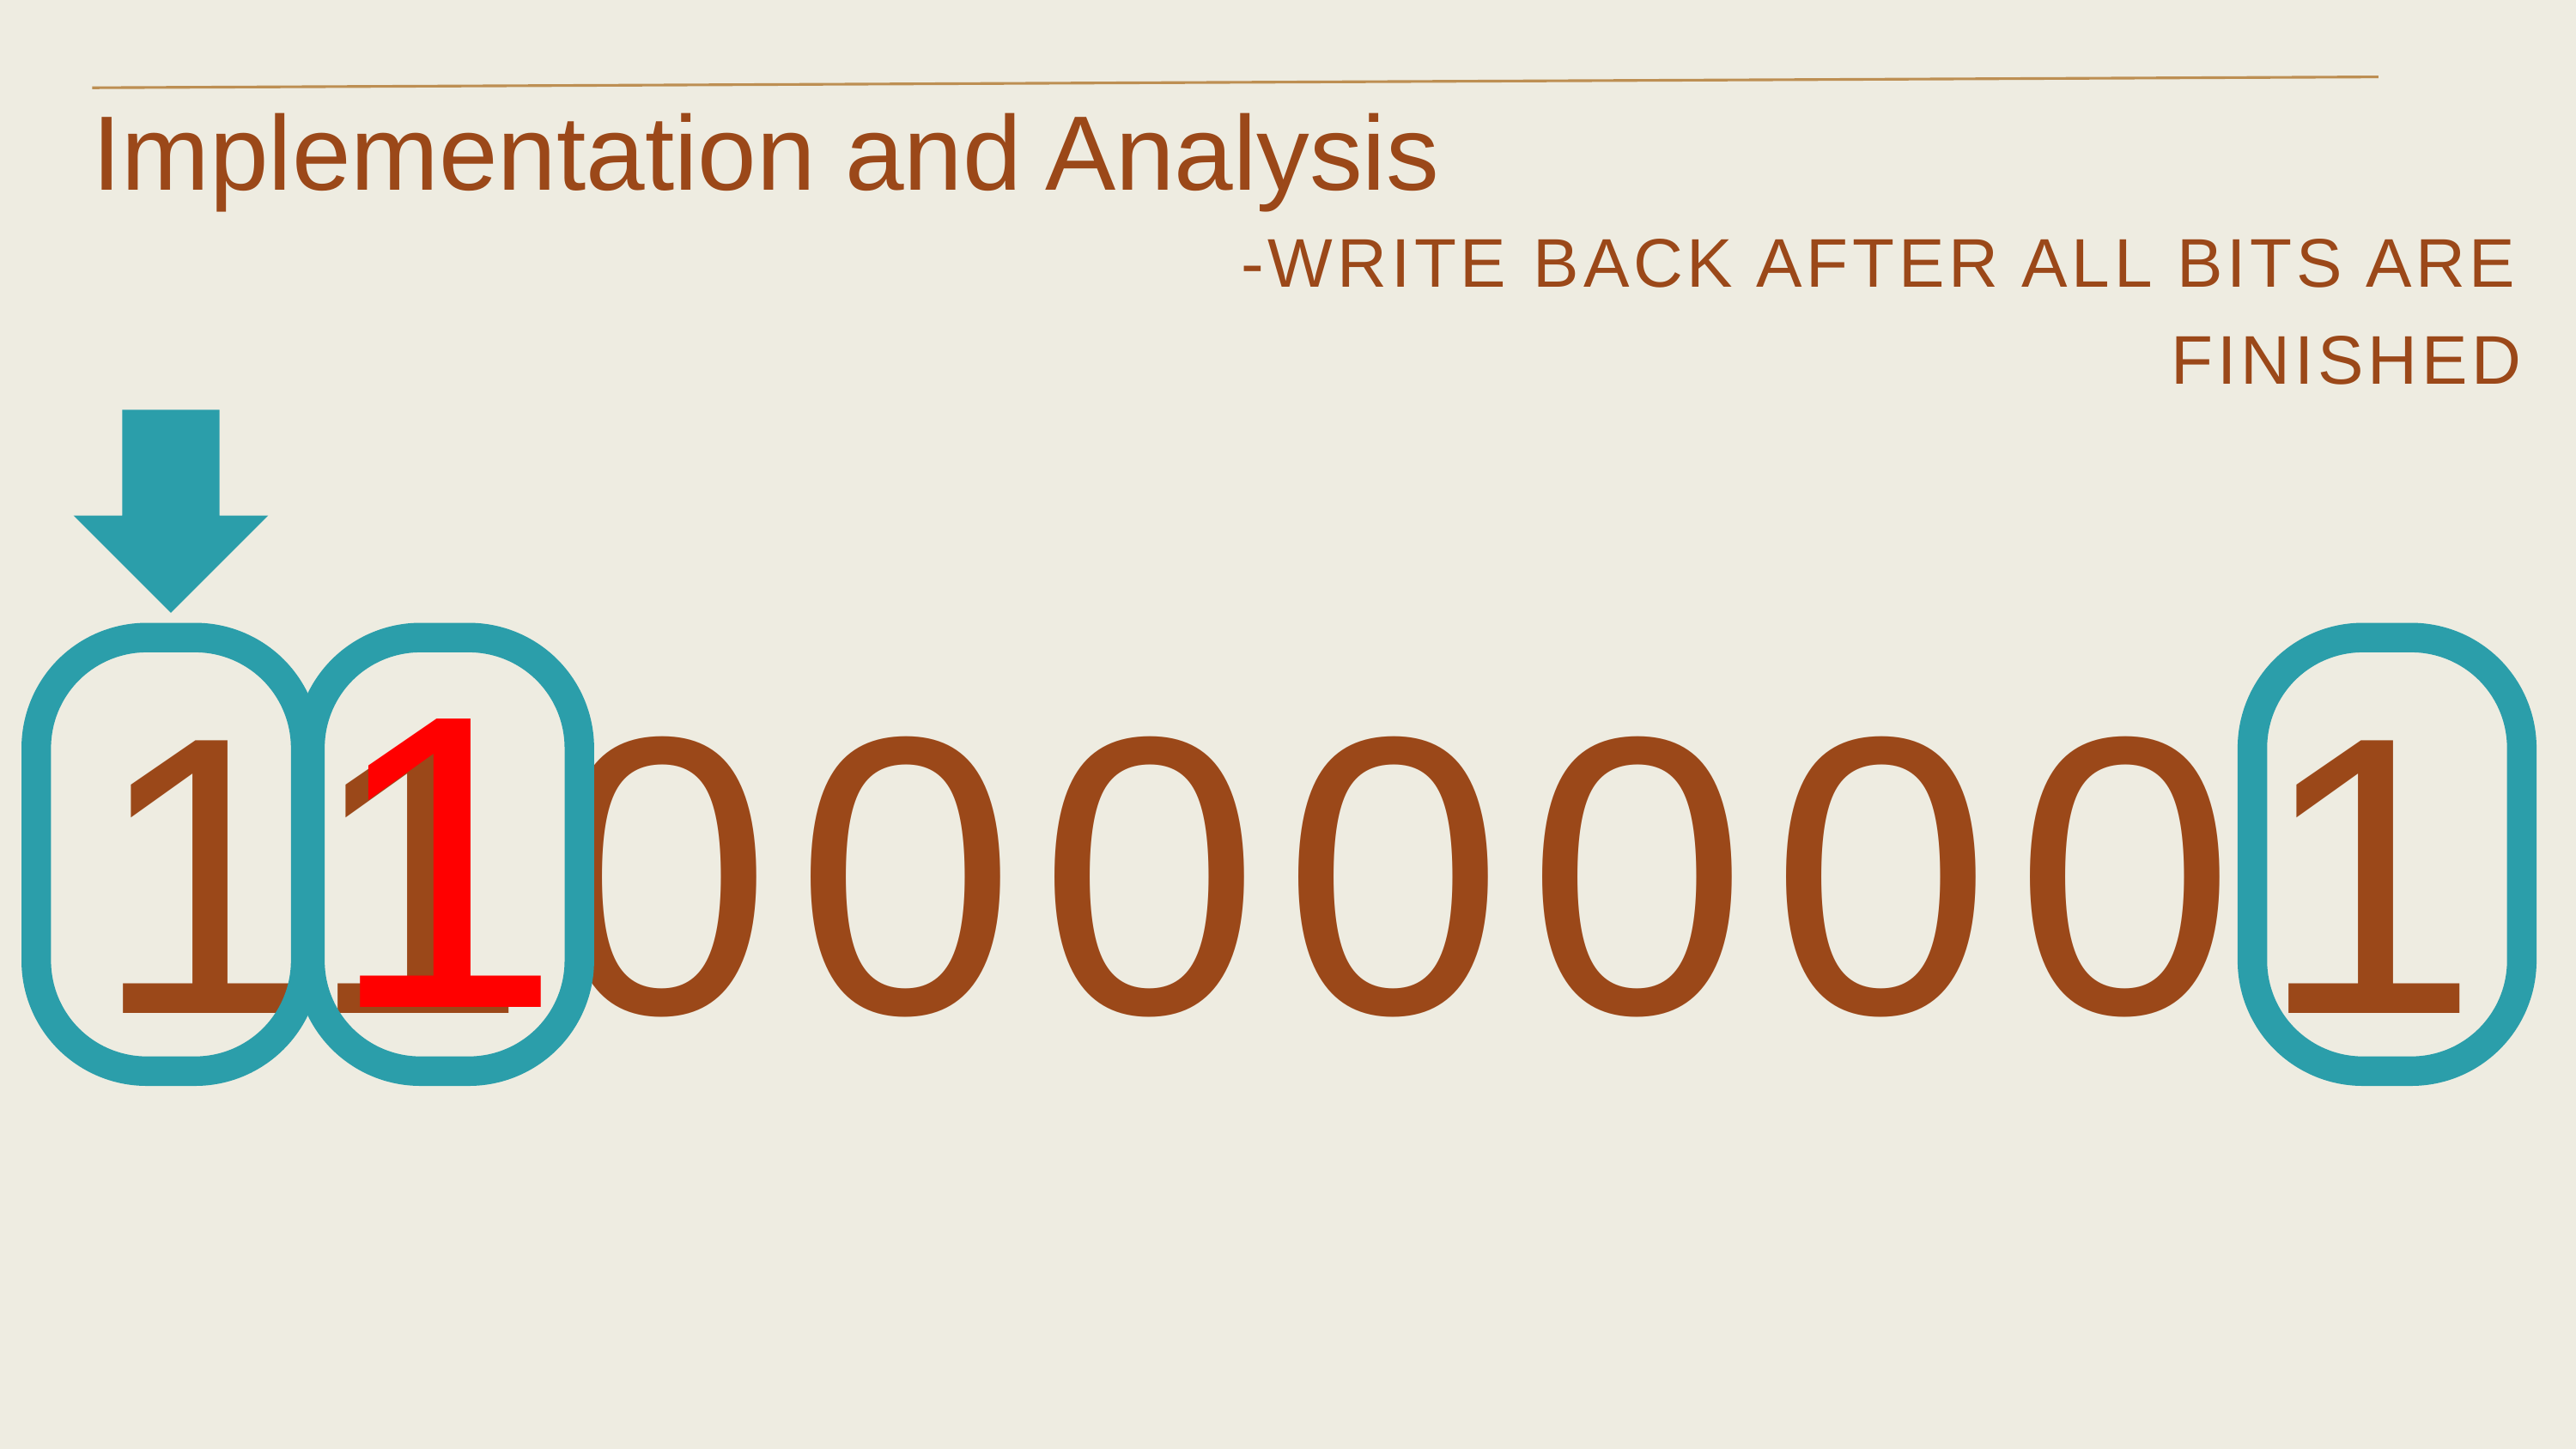

Implementation and Analysis
-WRITE BACK AFTER ALL BITS ARE FINISHED

1
1100000001